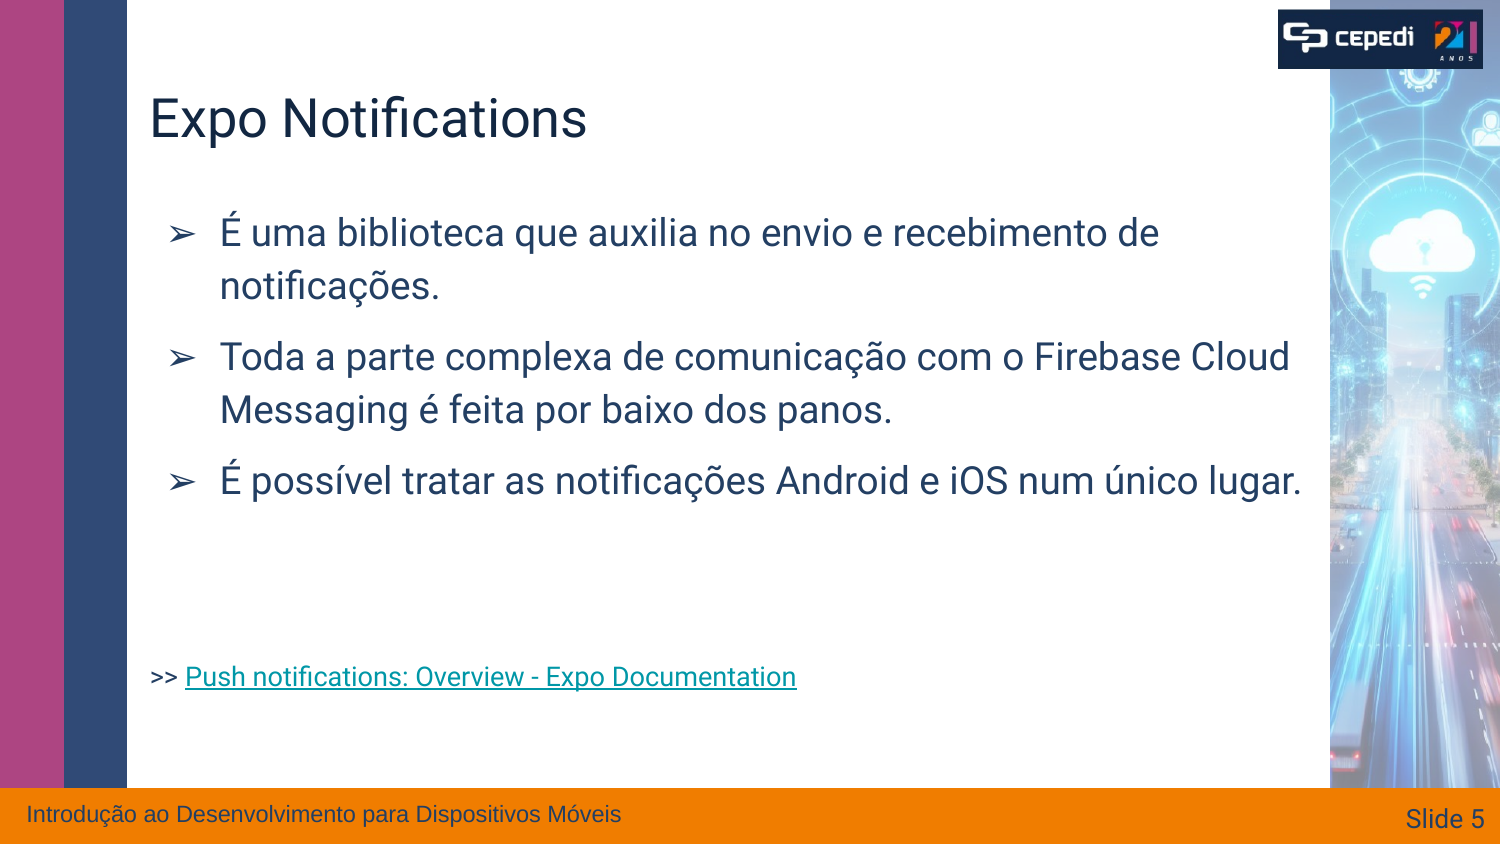

# Expo Notifications
É uma biblioteca que auxilia no envio e recebimento de notificações.
Toda a parte complexa de comunicação com o Firebase Cloud Messaging é feita por baixo dos panos.
É possível tratar as notificações Android e iOS num único lugar.

>> Push notifications: Overview - Expo Documentation
Introdução ao Desenvolvimento para Dispositivos Móveis
Slide 5